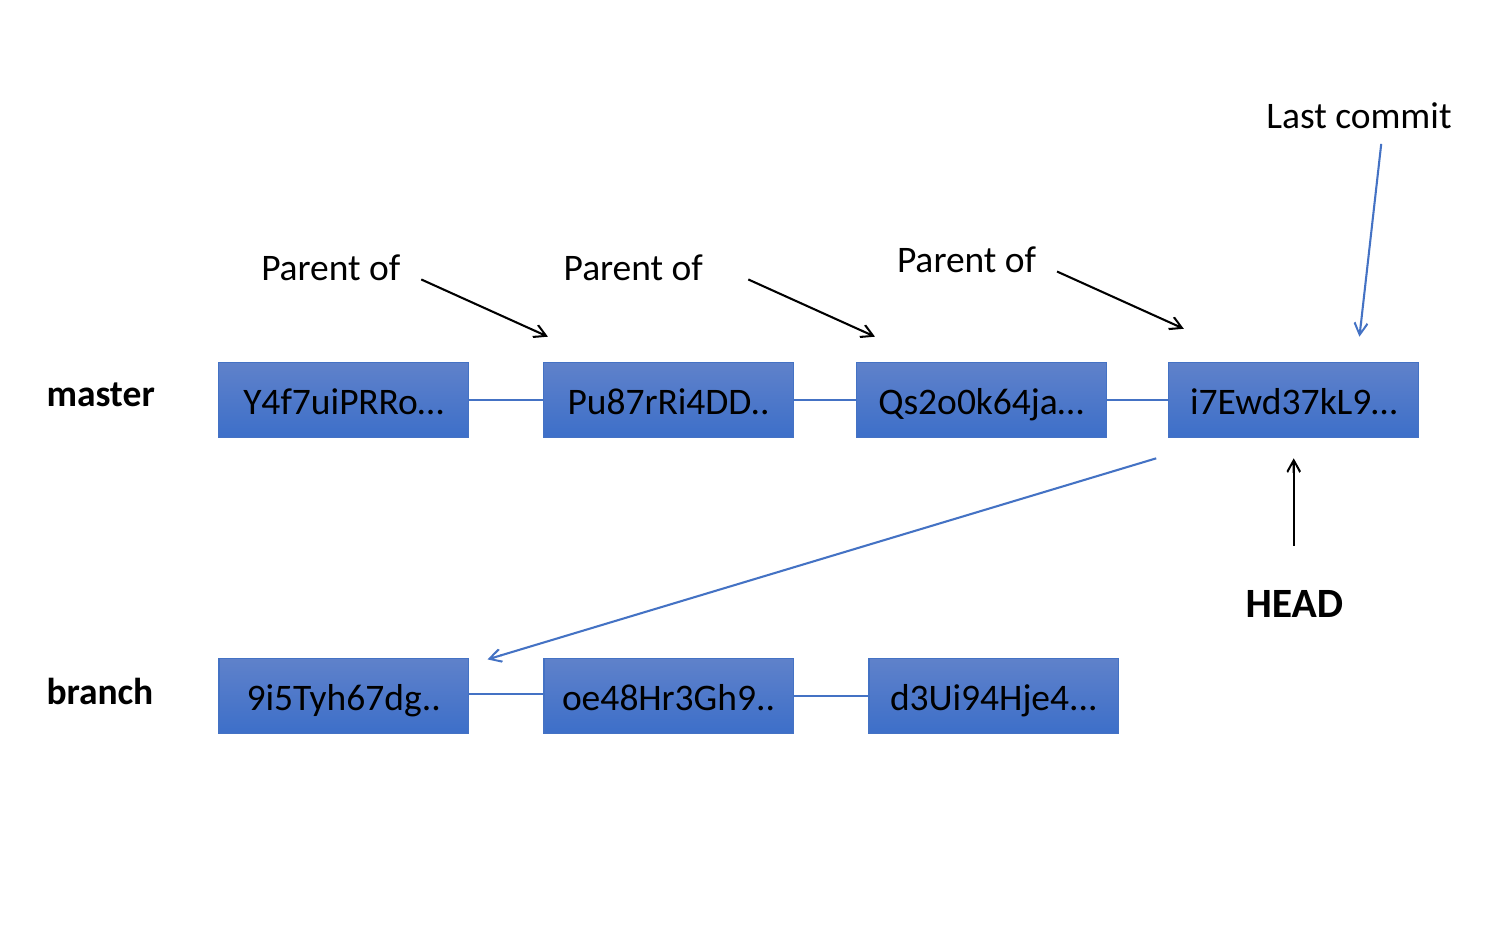

Last commit
Parent of
Parent of
Parent of

master

Y4f7uiPRRo…
Pu87rRi4DD..
Qs2o0k64ja…
i7Ewd37kL9…
9i5Tyh67dg..
HEAD
oe48Hr3Gh9..
d3Ui94Hje4...
branch